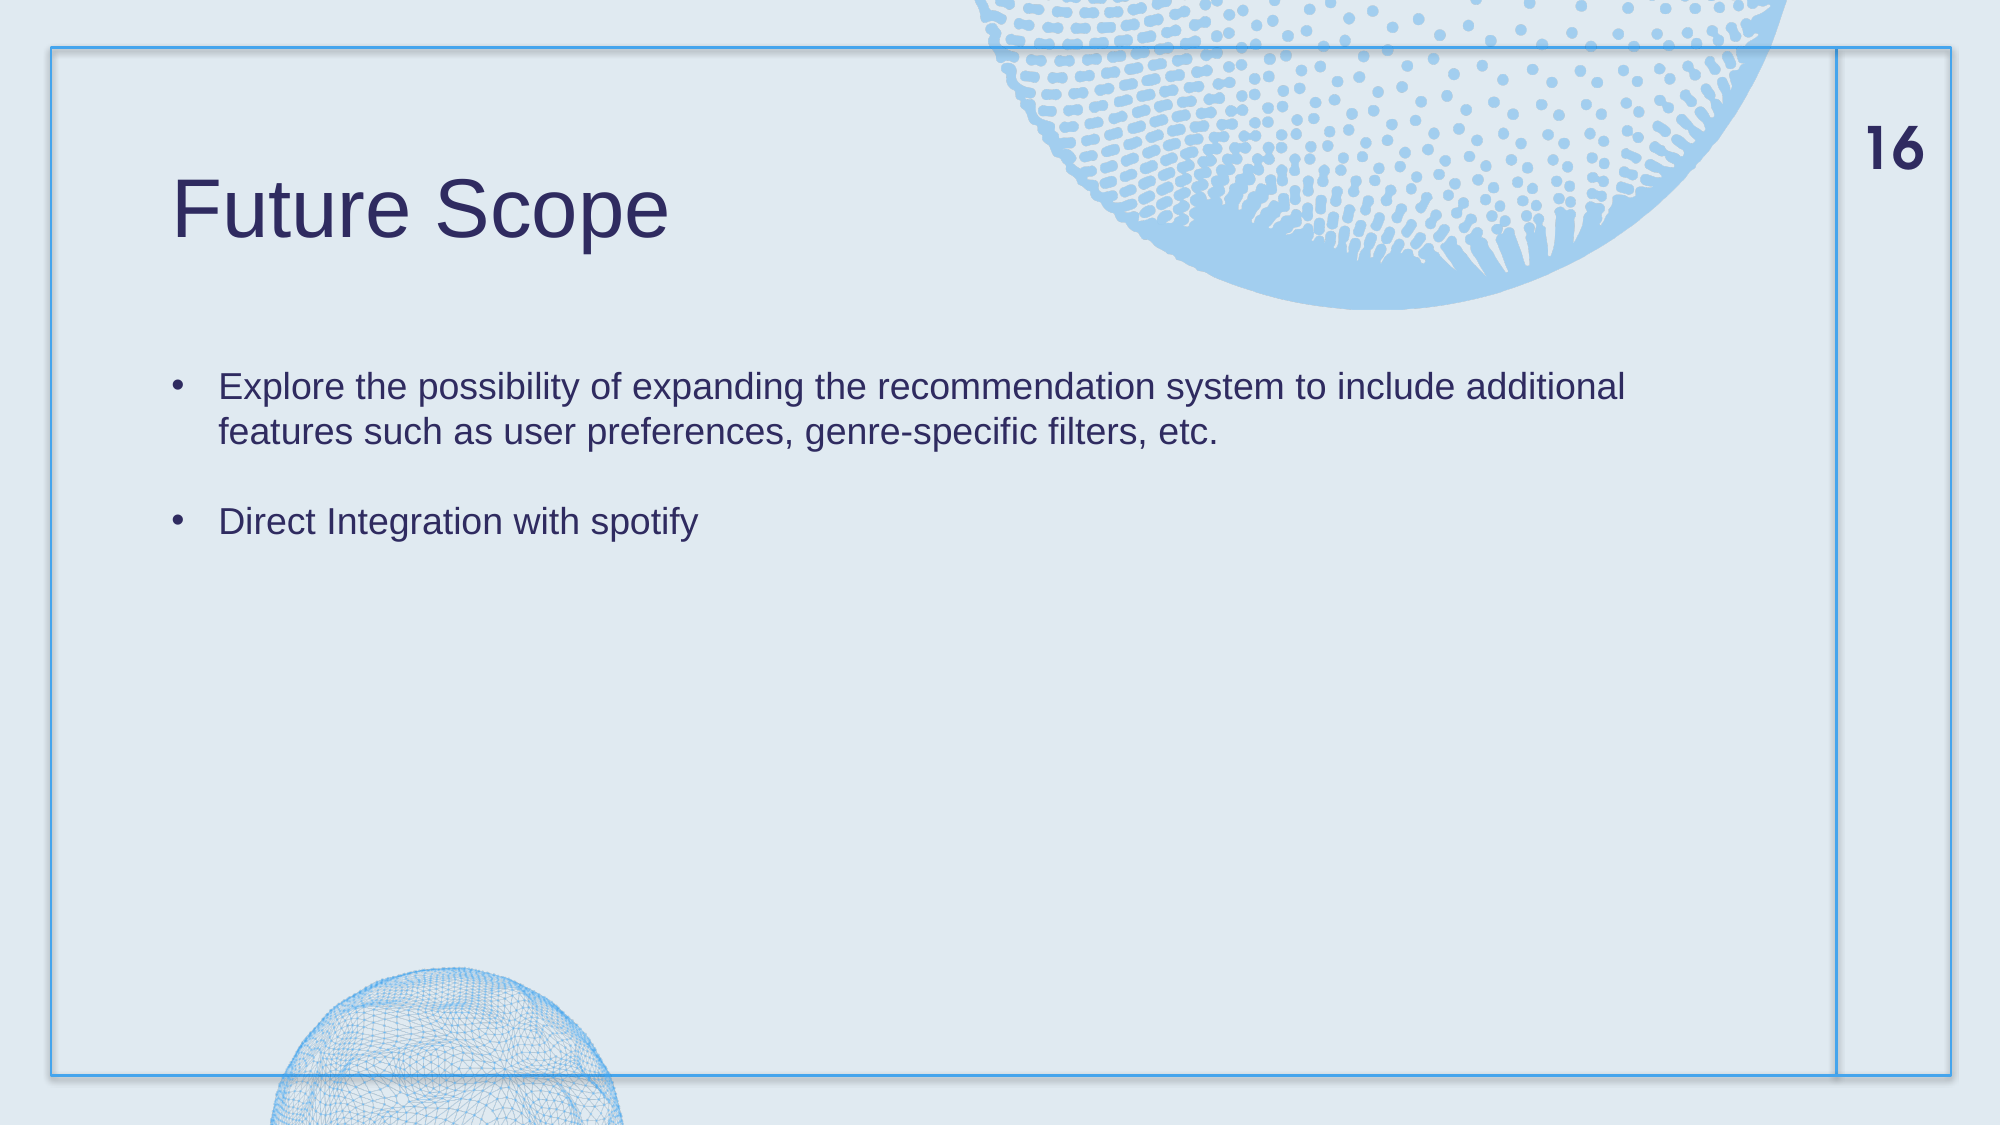

16
Future Scope
Explore the possibility of expanding the recommendation system to include additional features such as user preferences, genre-specific filters, etc.

Direct Integration with spotify